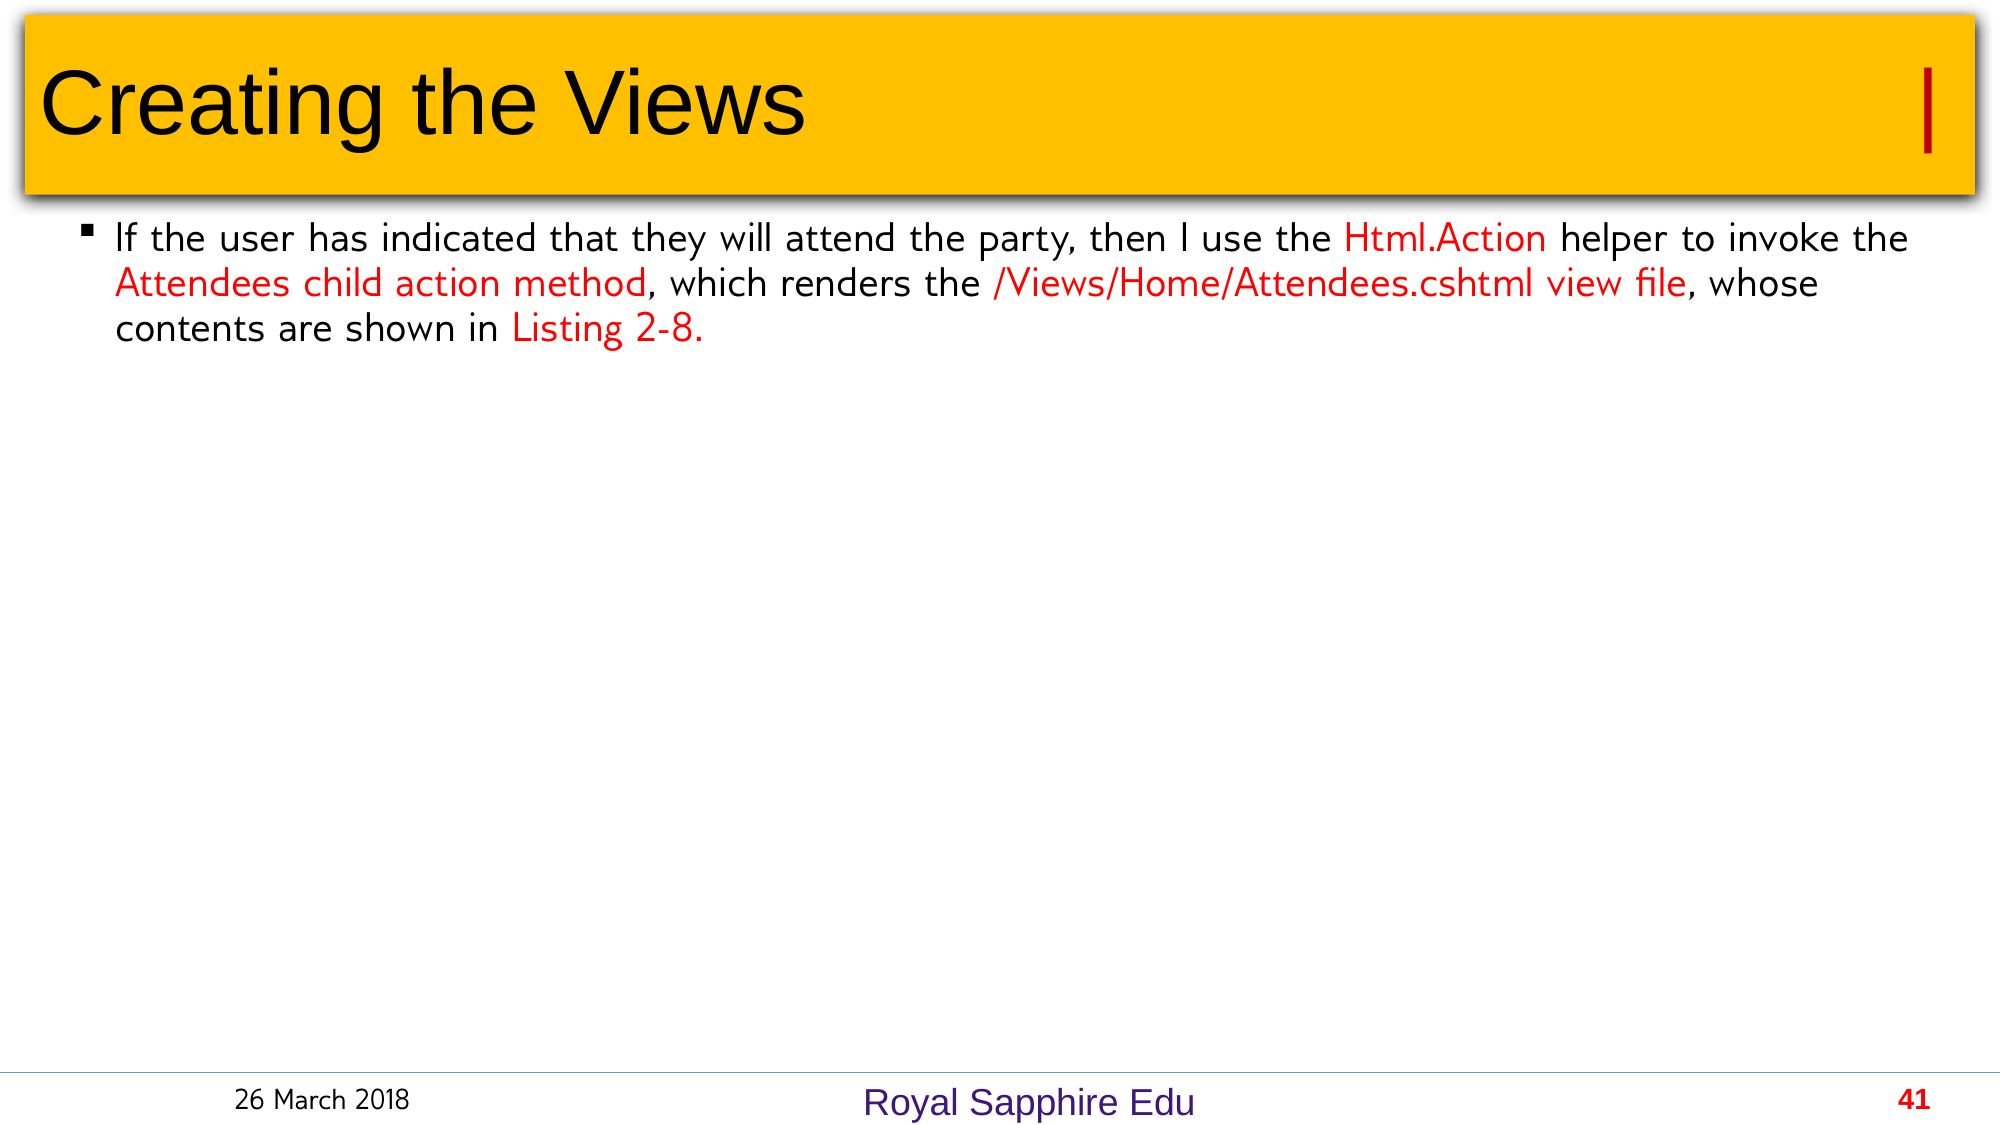

# Creating the Views							   |
If the user has indicated that they will attend the party, then I use the Html.Action helper to invoke the Attendees child action method, which renders the /Views/Home/Attendees.cshtml view file, whose contents are shown in Listing 2-8.
26 March 2018
41